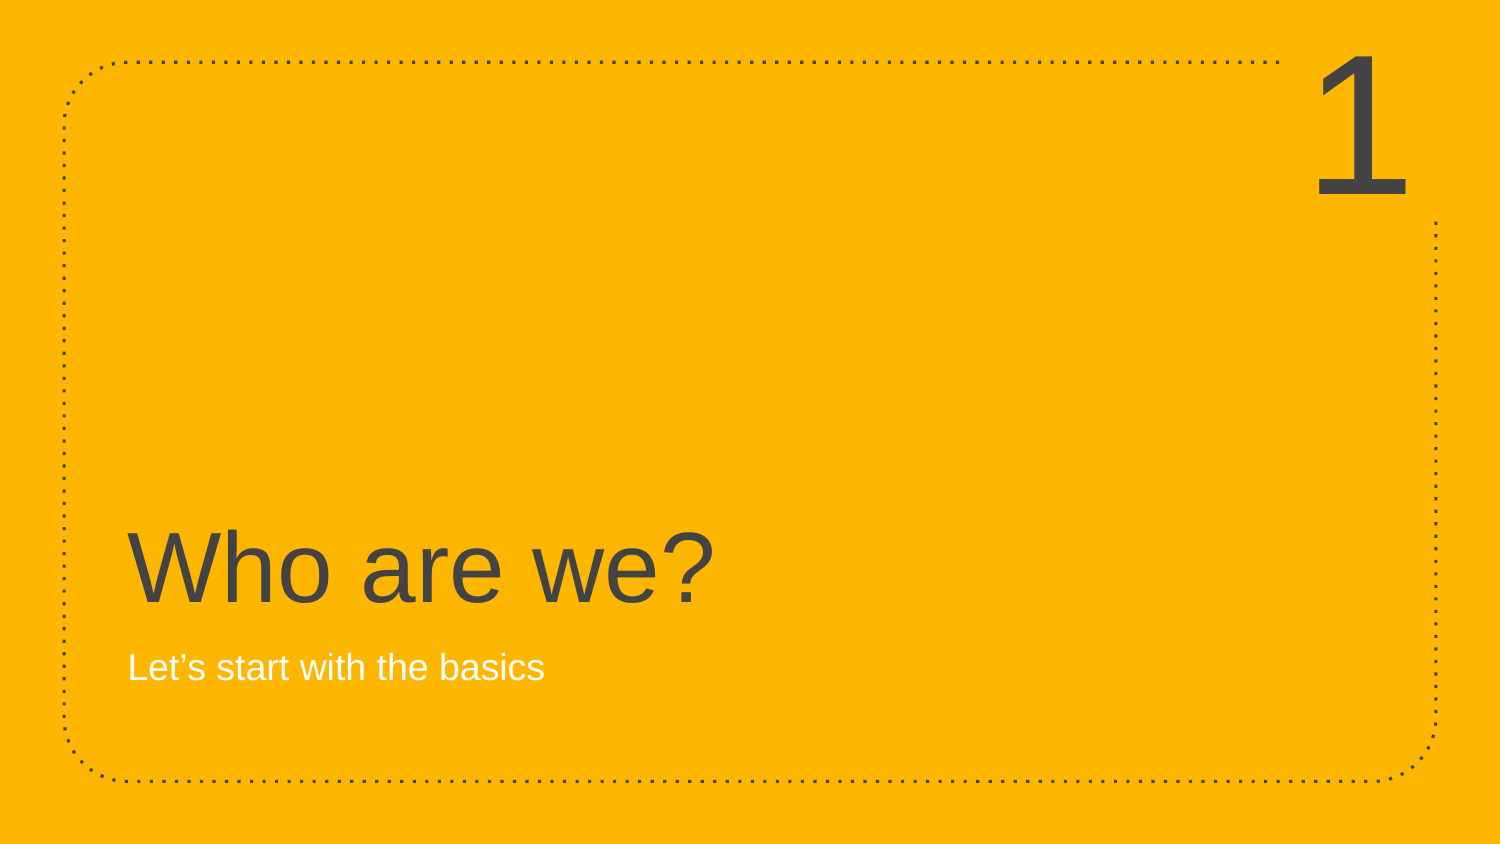

1
# Who are we?
Let’s start with the basics